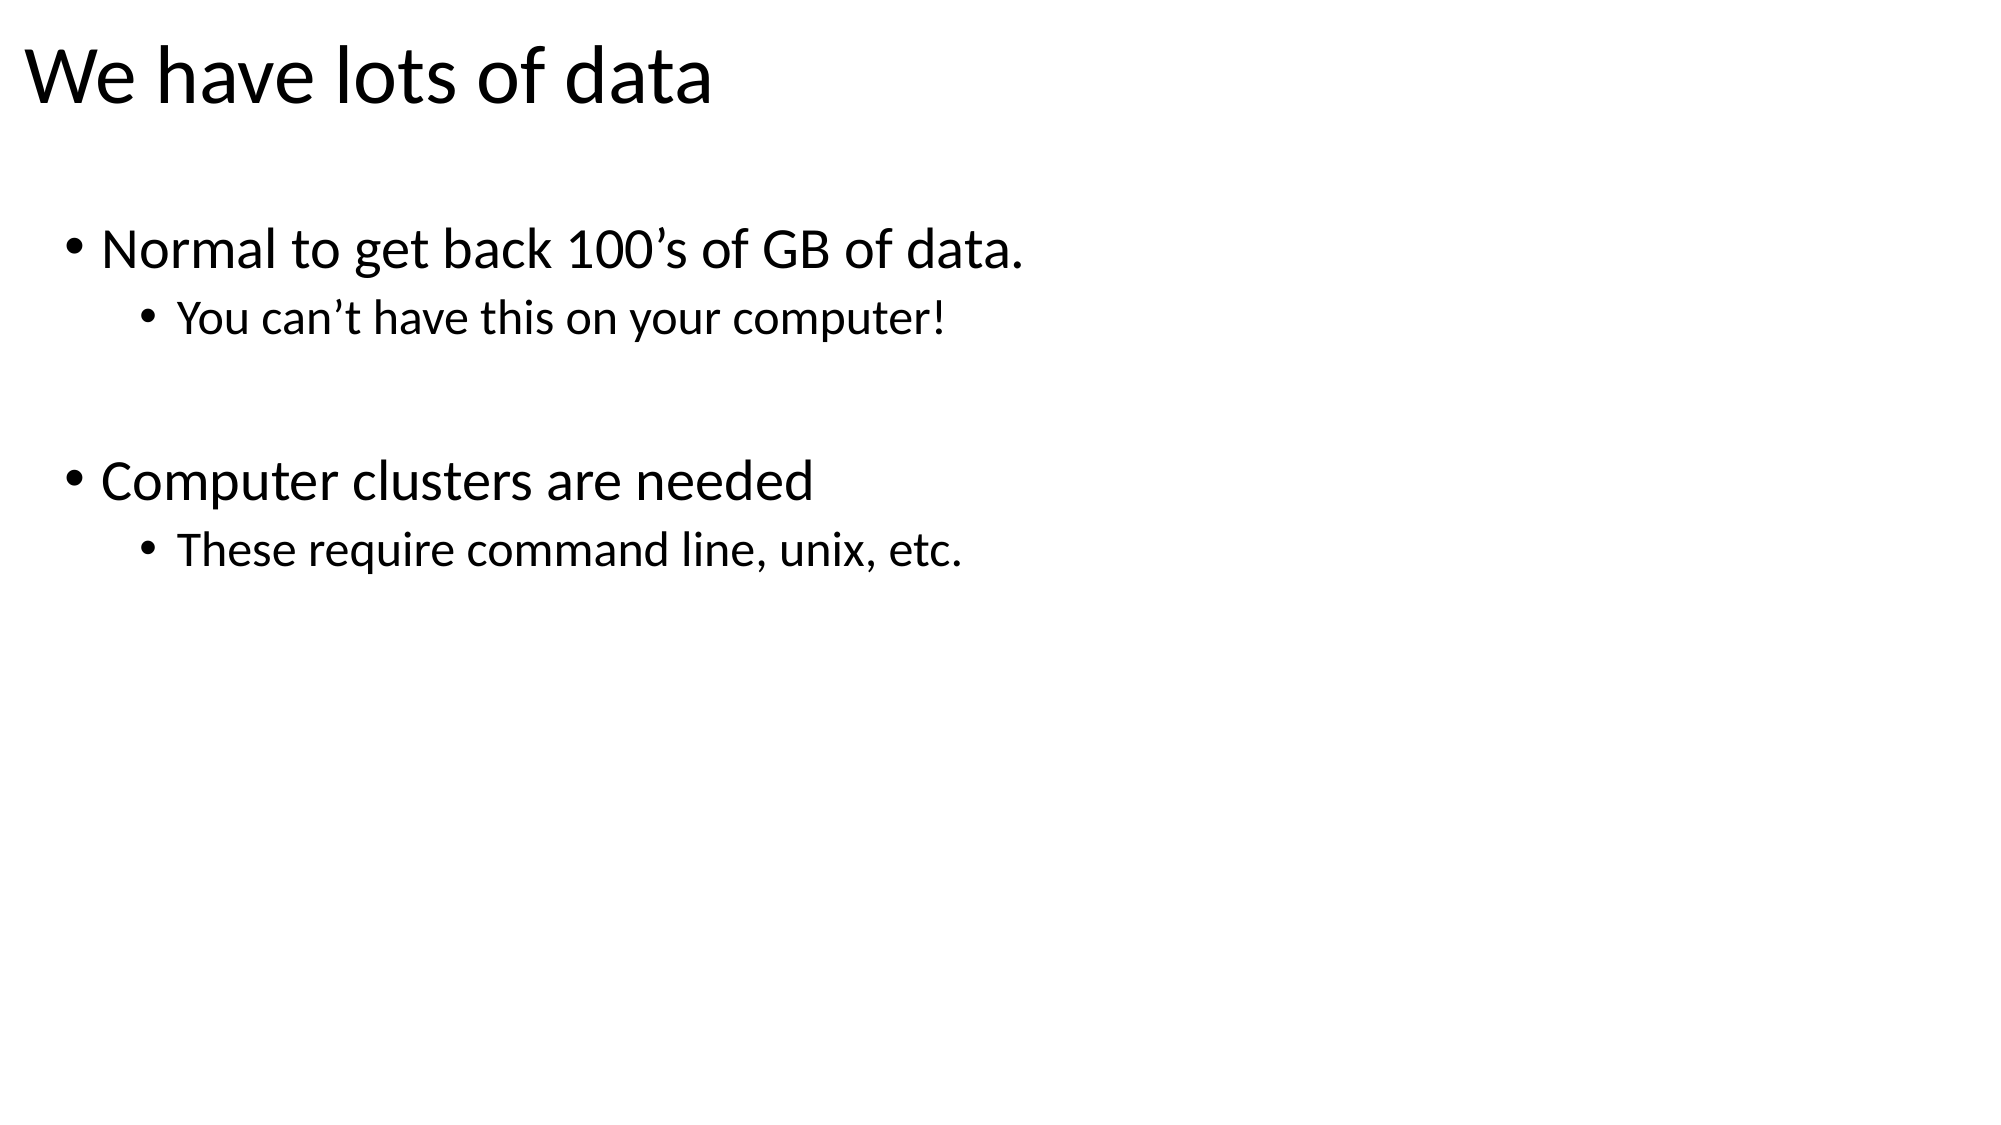

# We have lots of data
Normal to get back 100’s of GB of data.
You can’t have this on your computer!

Computer clusters are needed
These require command line, unix, etc.